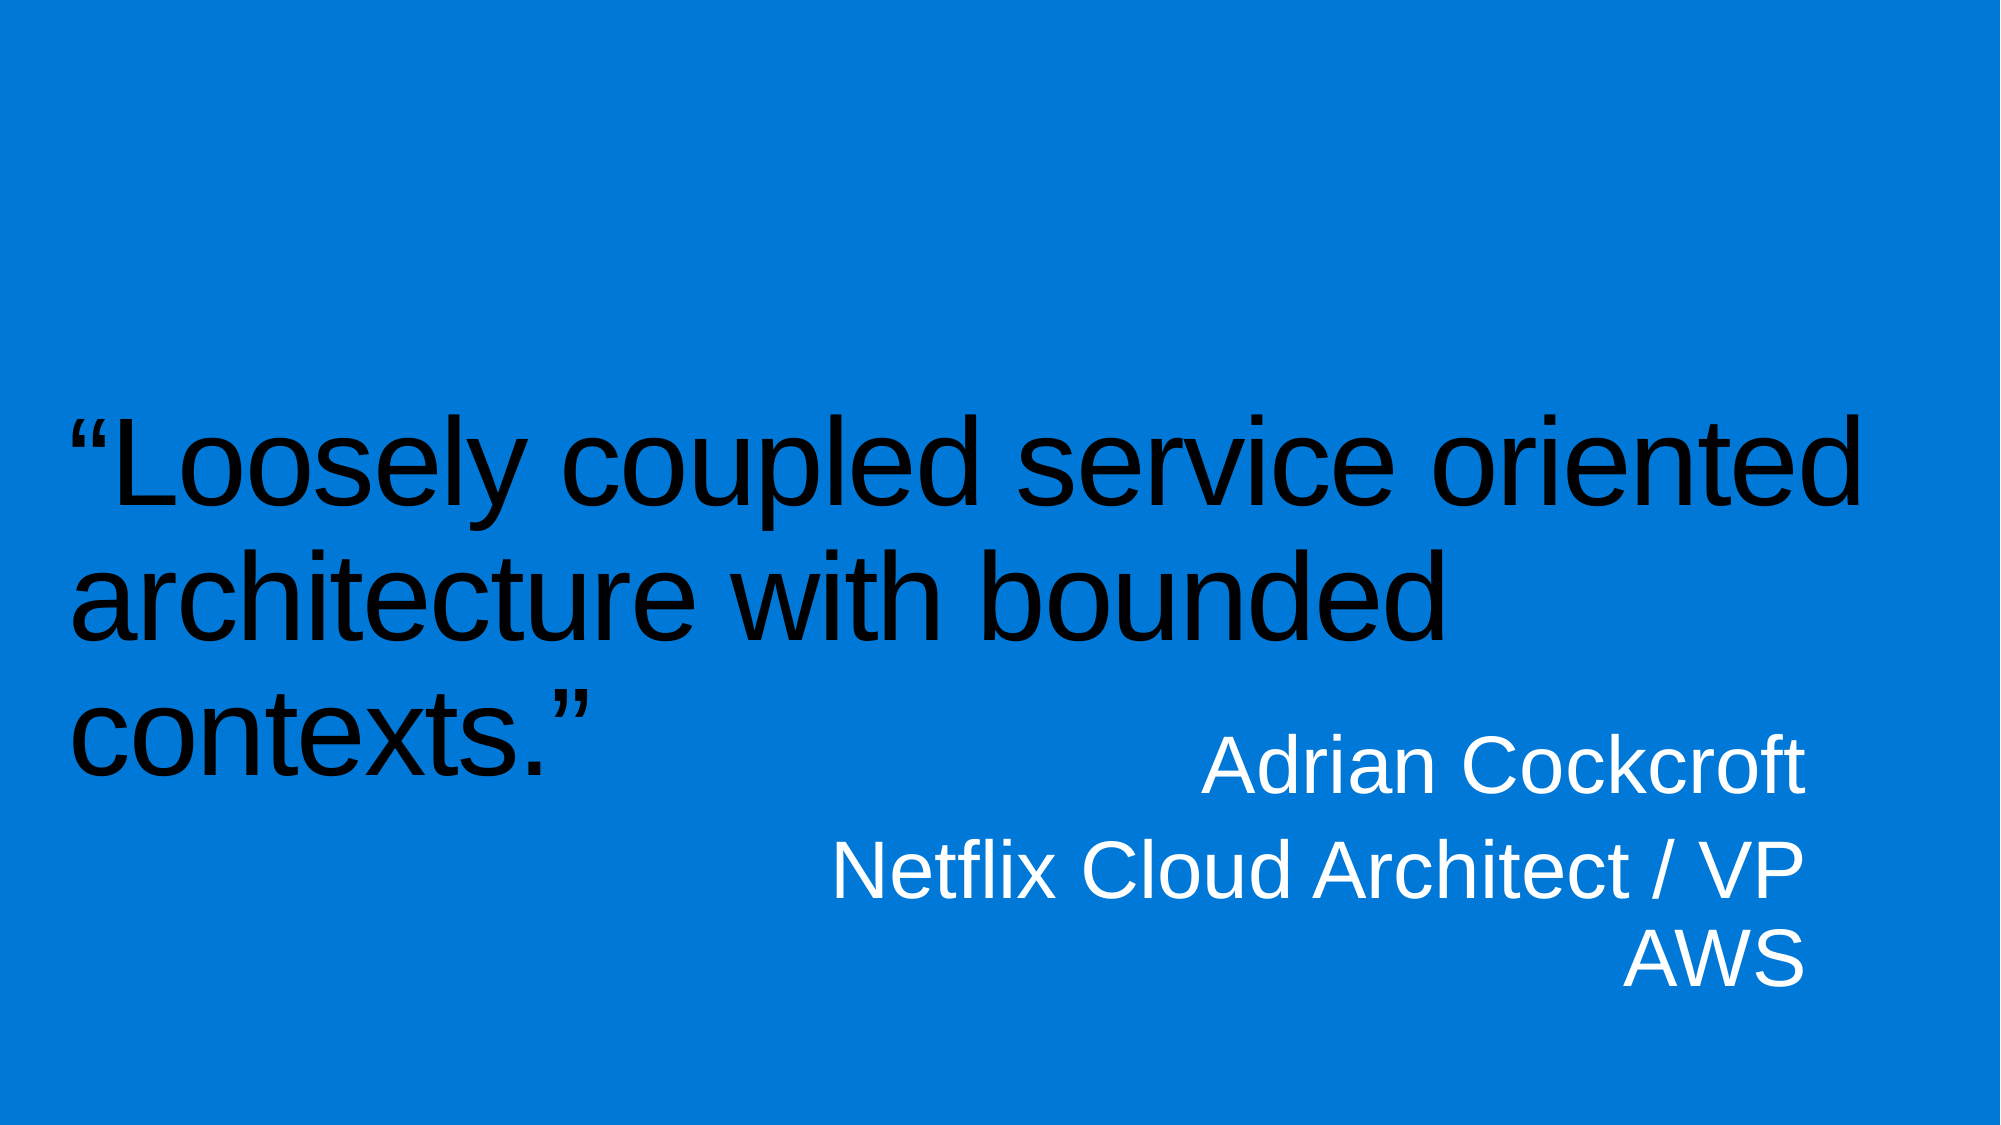

# “Loosely coupled service oriented architecture with bounded contexts.”
Adrian Cockcroft
Netflix Cloud Architect / VP AWS